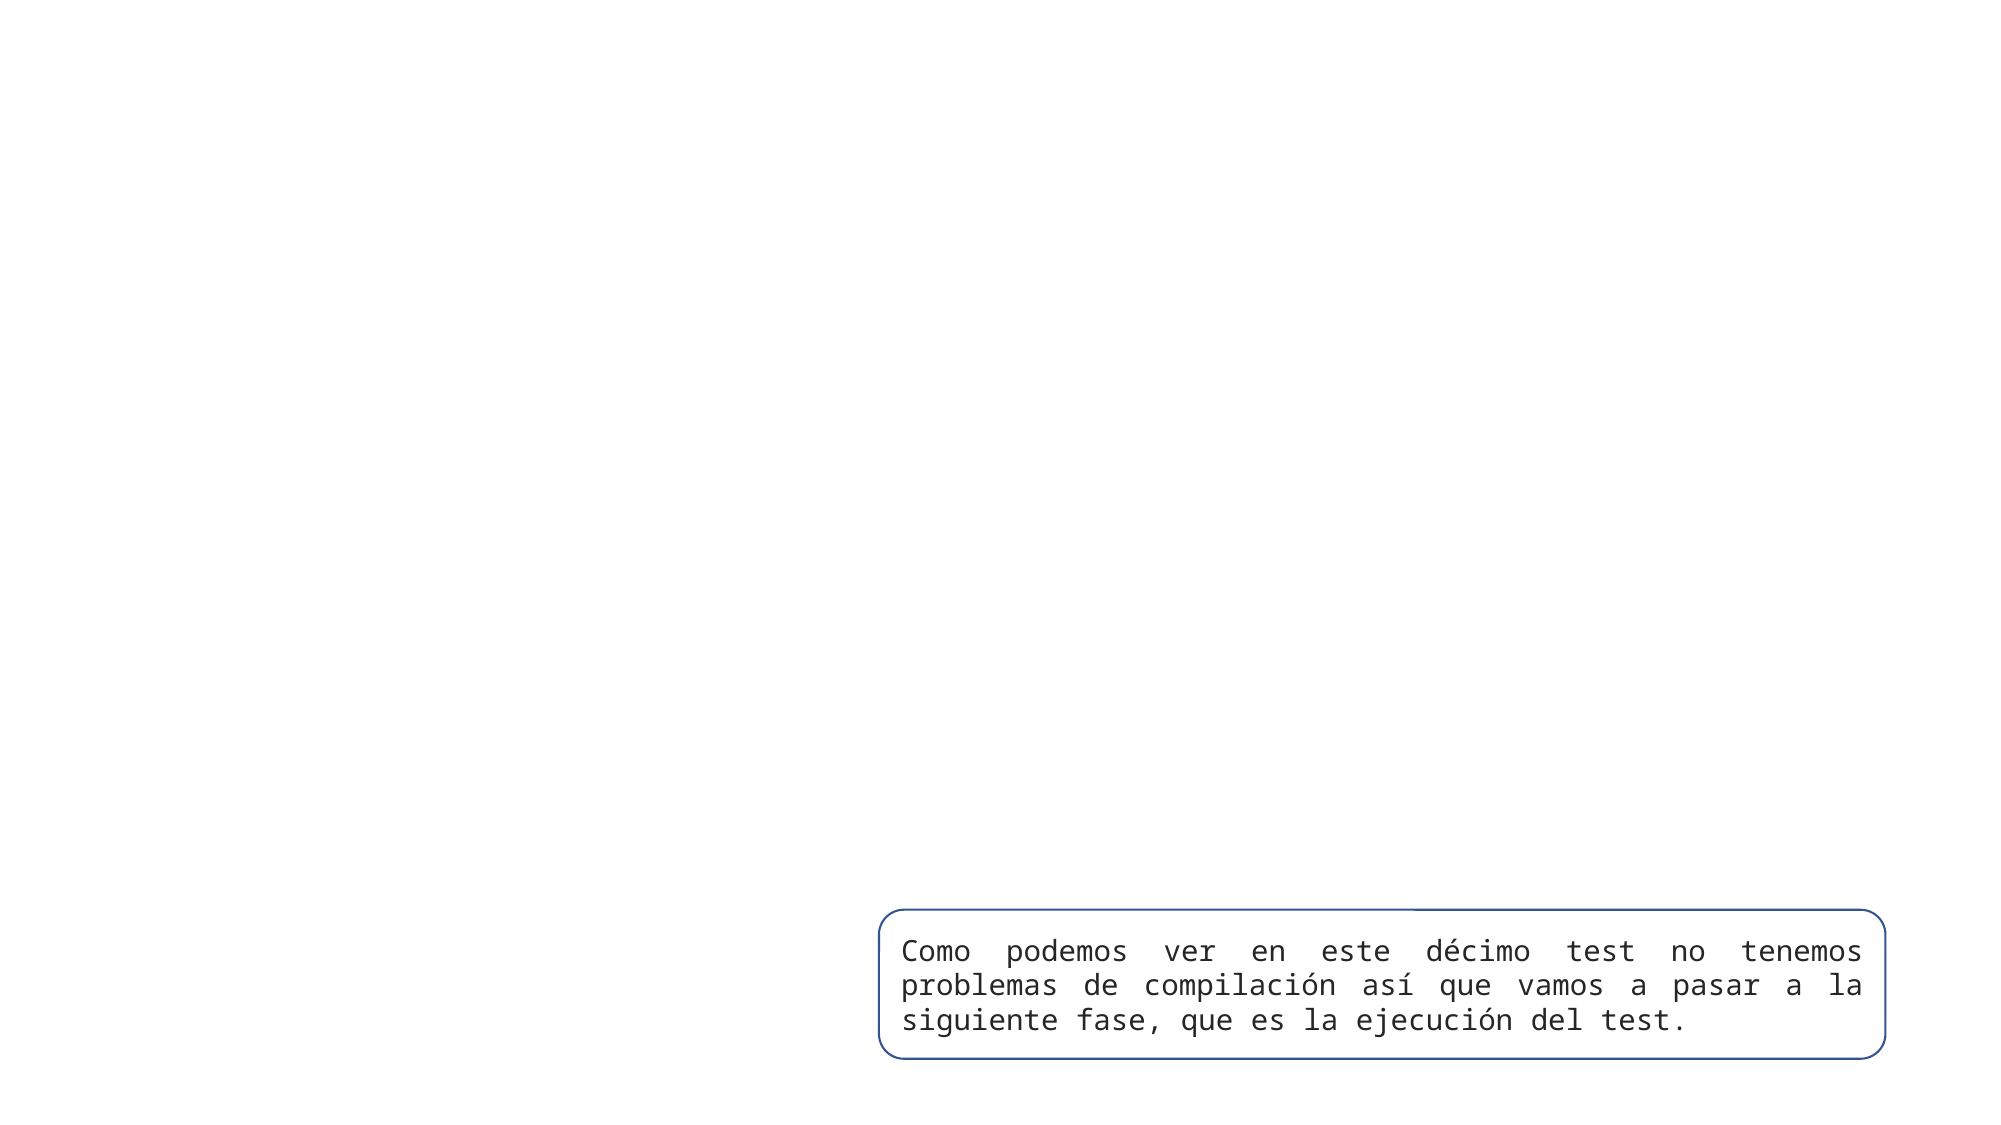

TEST11.CE
Como podemos ver en este décimo test no tenemos problemas de compilación así que vamos a pasar a la siguiente fase, que es la ejecución del test.